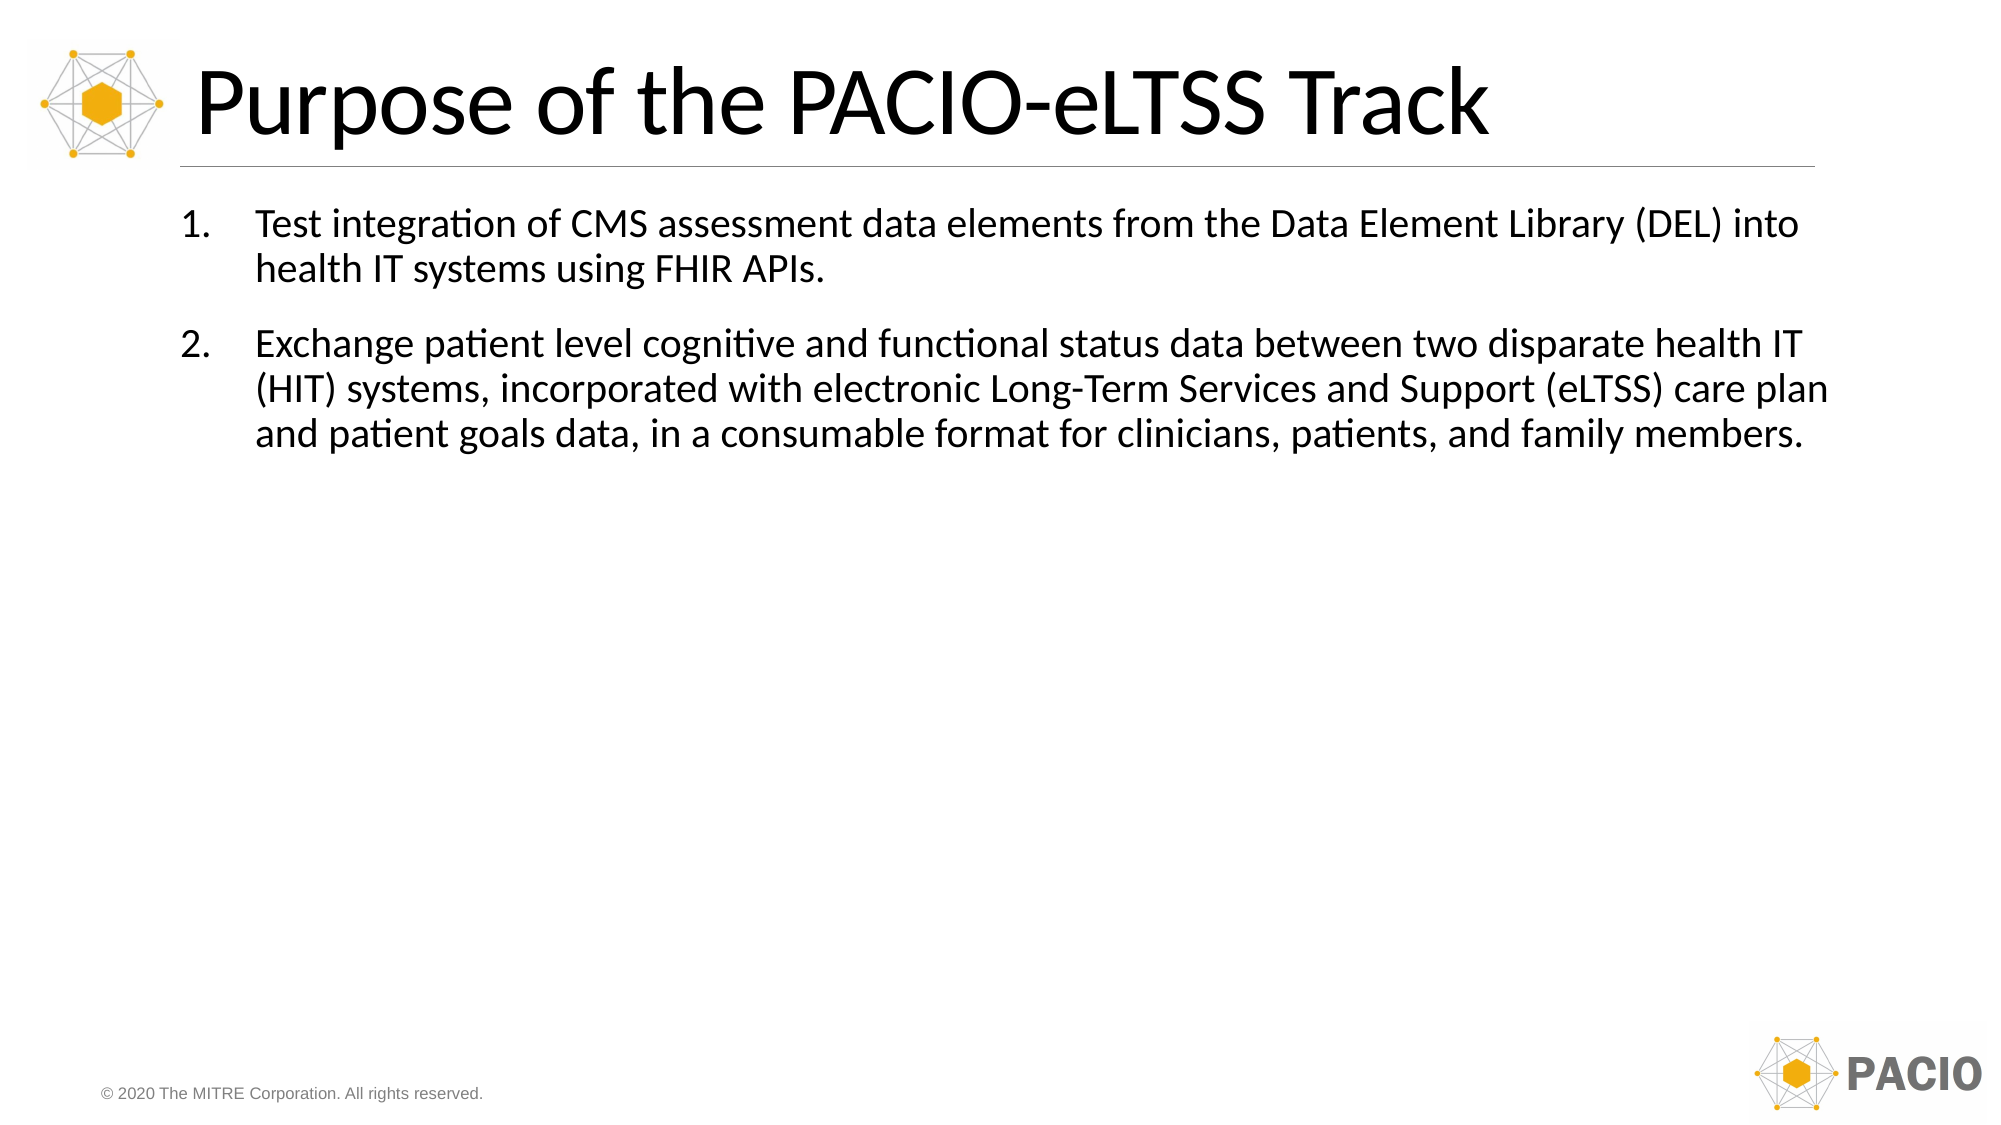

# Purpose of the PACIO-eLTSS Track
Test integration of CMS assessment data elements from the Data Element Library (DEL) into health IT systems using FHIR APIs.
Exchange patient level cognitive and functional status data between two disparate health IT (HIT) systems, incorporated with electronic Long-Term Services and Support (eLTSS) care plan and patient goals data, in a consumable format for clinicians, patients, and family members.